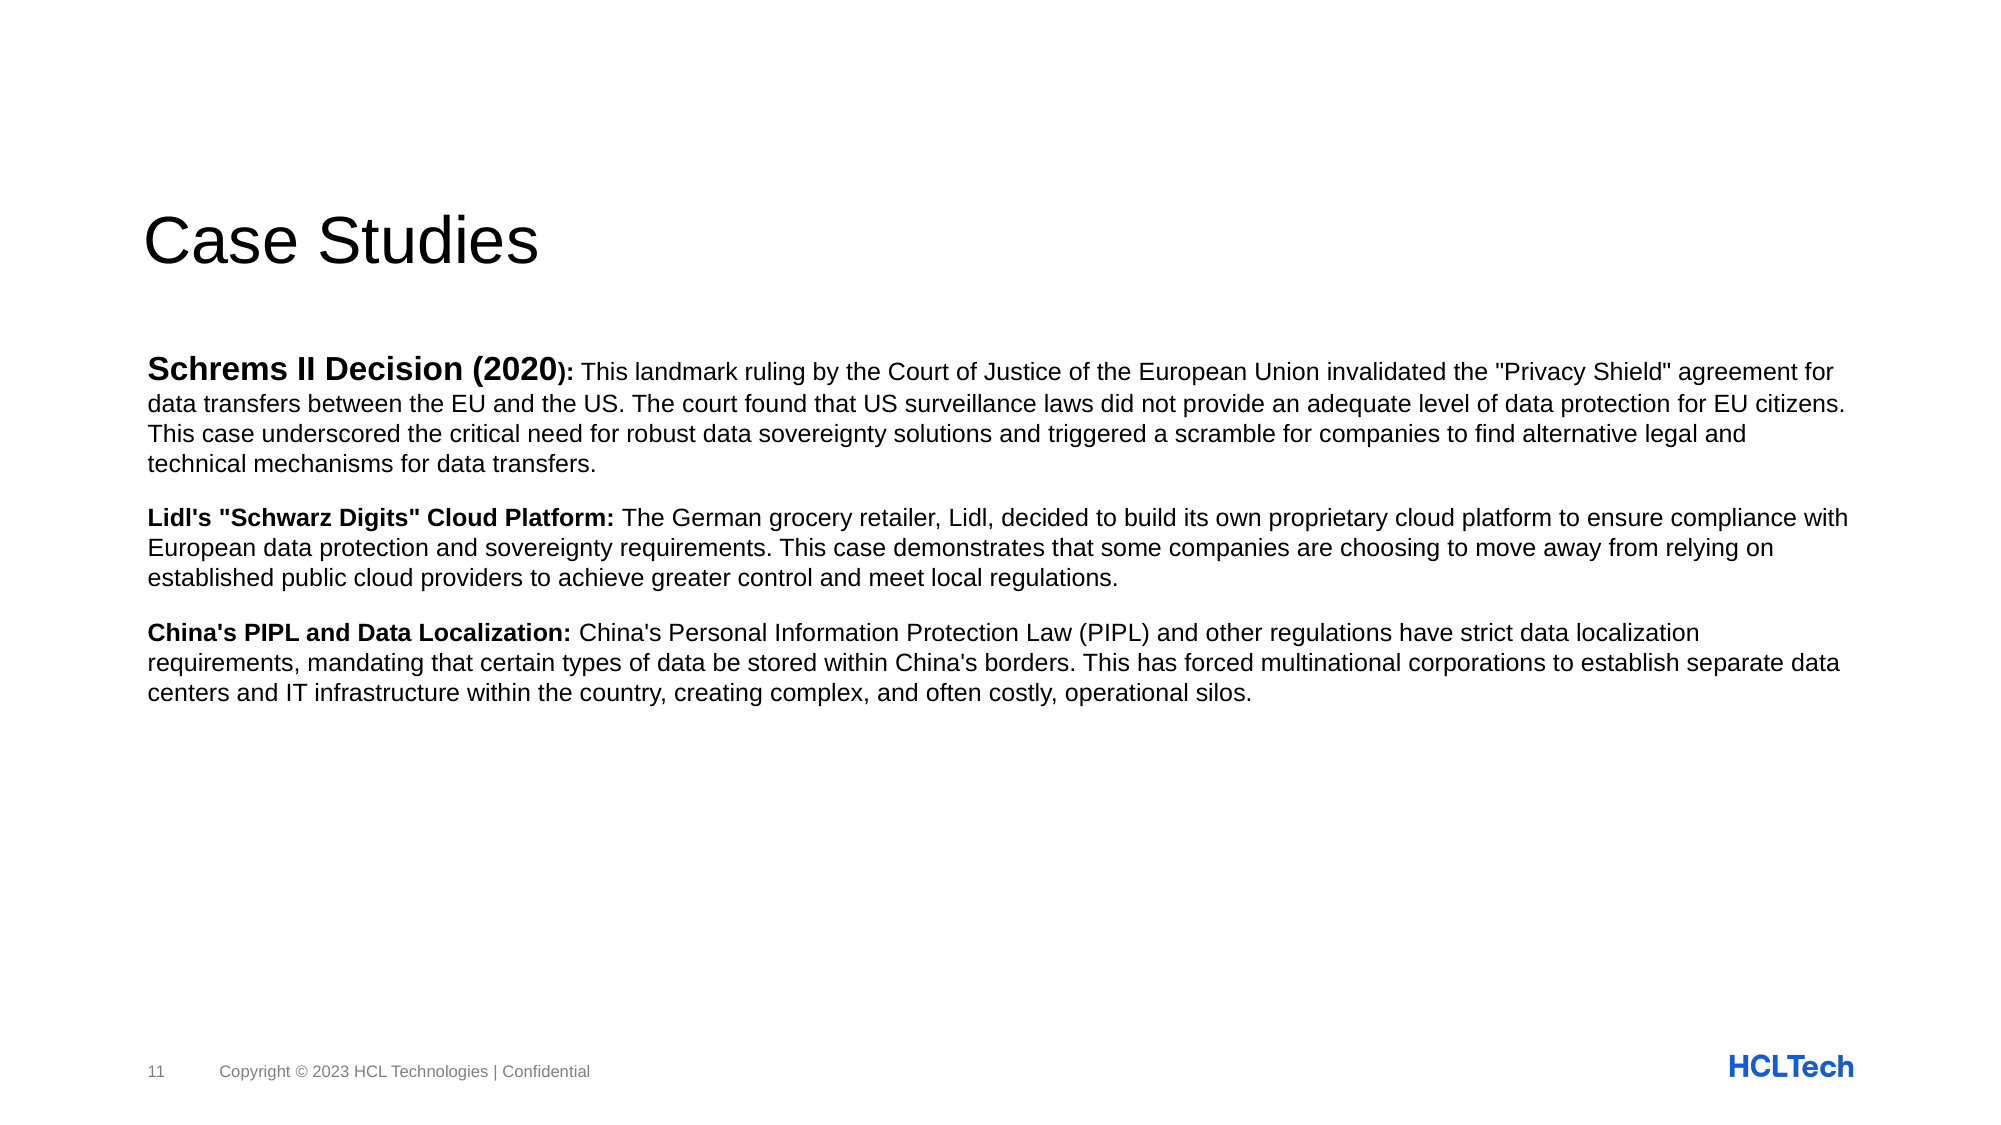

# Case Studies
Schrems II Decision (2020): This landmark ruling by the Court of Justice of the European Union invalidated the "Privacy Shield" agreement for data transfers between the EU and the US. The court found that US surveillance laws did not provide an adequate level of data protection for EU citizens. This case underscored the critical need for robust data sovereignty solutions and triggered a scramble for companies to find alternative legal and technical mechanisms for data transfers.
Lidl's "Schwarz Digits" Cloud Platform: The German grocery retailer, Lidl, decided to build its own proprietary cloud platform to ensure compliance with European data protection and sovereignty requirements. This case demonstrates that some companies are choosing to move away from relying on established public cloud providers to achieve greater control and meet local regulations.
China's PIPL and Data Localization: China's Personal Information Protection Law (PIPL) and other regulations have strict data localization requirements, mandating that certain types of data be stored within China's borders. This has forced multinational corporations to establish separate data centers and IT infrastructure within the country, creating complex, and often costly, operational silos.
11
Copyright © 2023 HCL Technologies | Confidential